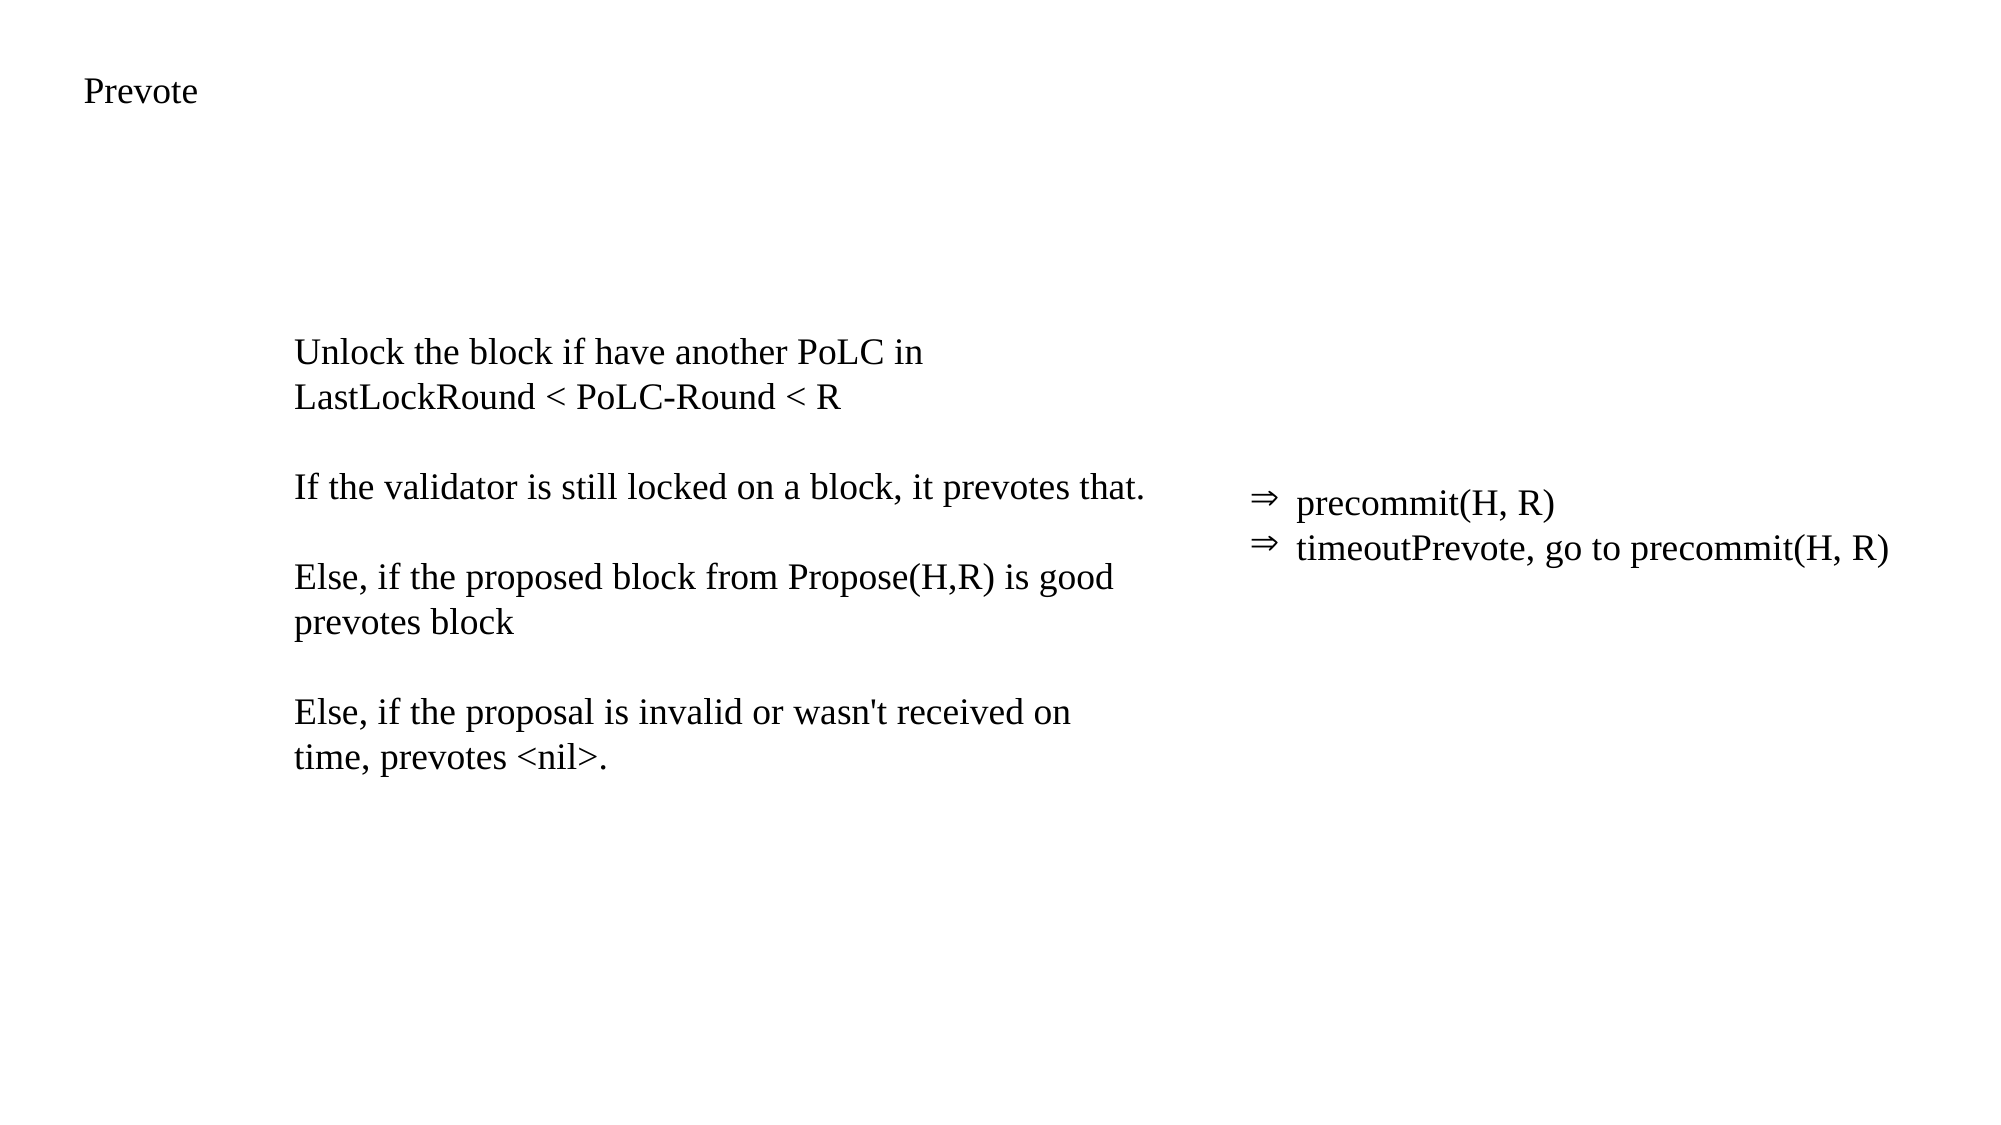

Prevote
Unlock the block if have another PoLC in
LastLockRound < PoLC-Round < R

If the validator is still locked on a block, it prevotes that.

Else, if the proposed block from Propose(H,R) is good
prevotes block

Else, if the proposal is invalid or wasn't received on time, prevotes <nil>.

precommit(H, R)
timeoutPrevote, go to precommit(H, R)